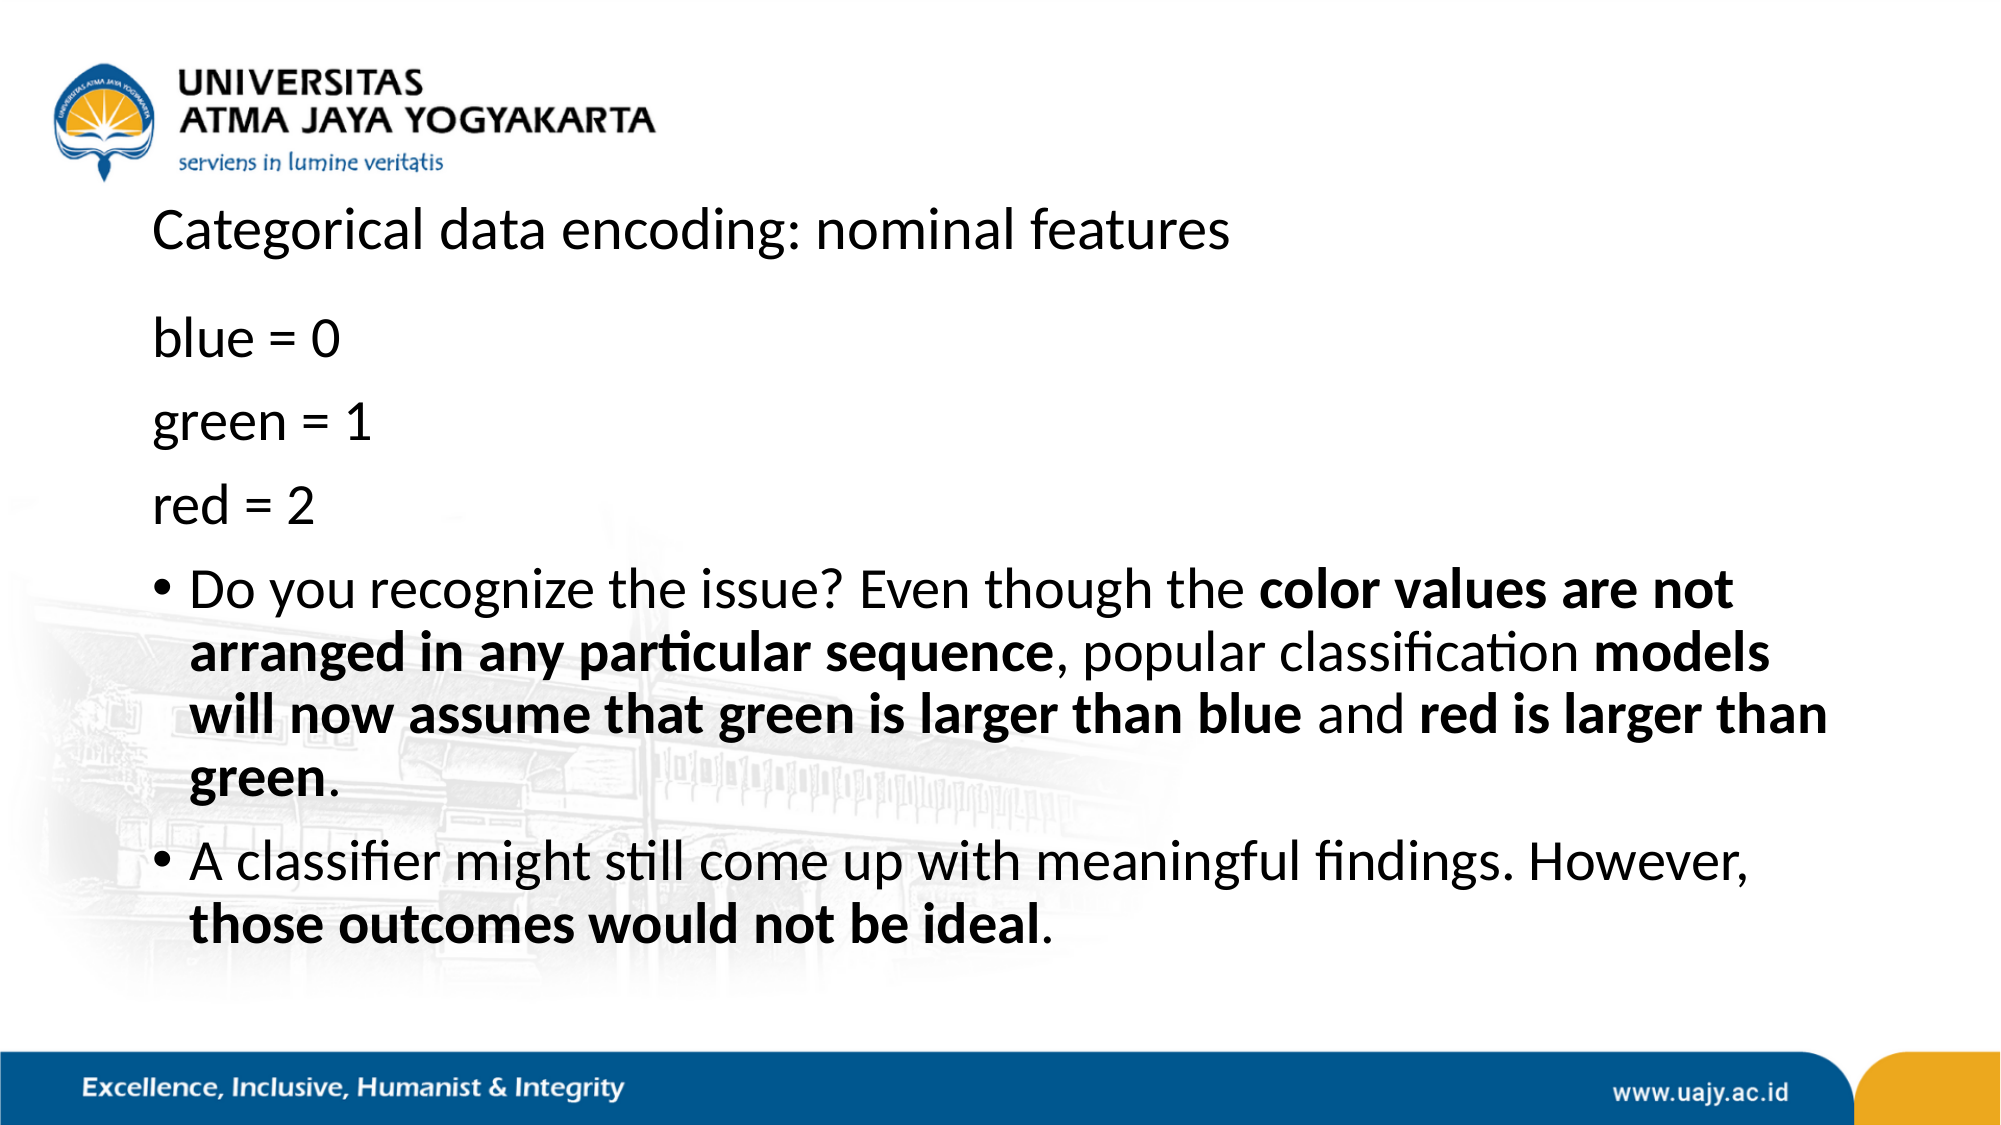

# Categorical data encoding: nominal features
blue = 0
green = 1
red = 2
Do you recognize the issue? Even though the color values are not arranged in any particular sequence, popular classification models will now assume that green is larger than blue and red is larger than green.
A classifier might still come up with meaningful findings. However, those outcomes would not be ideal.